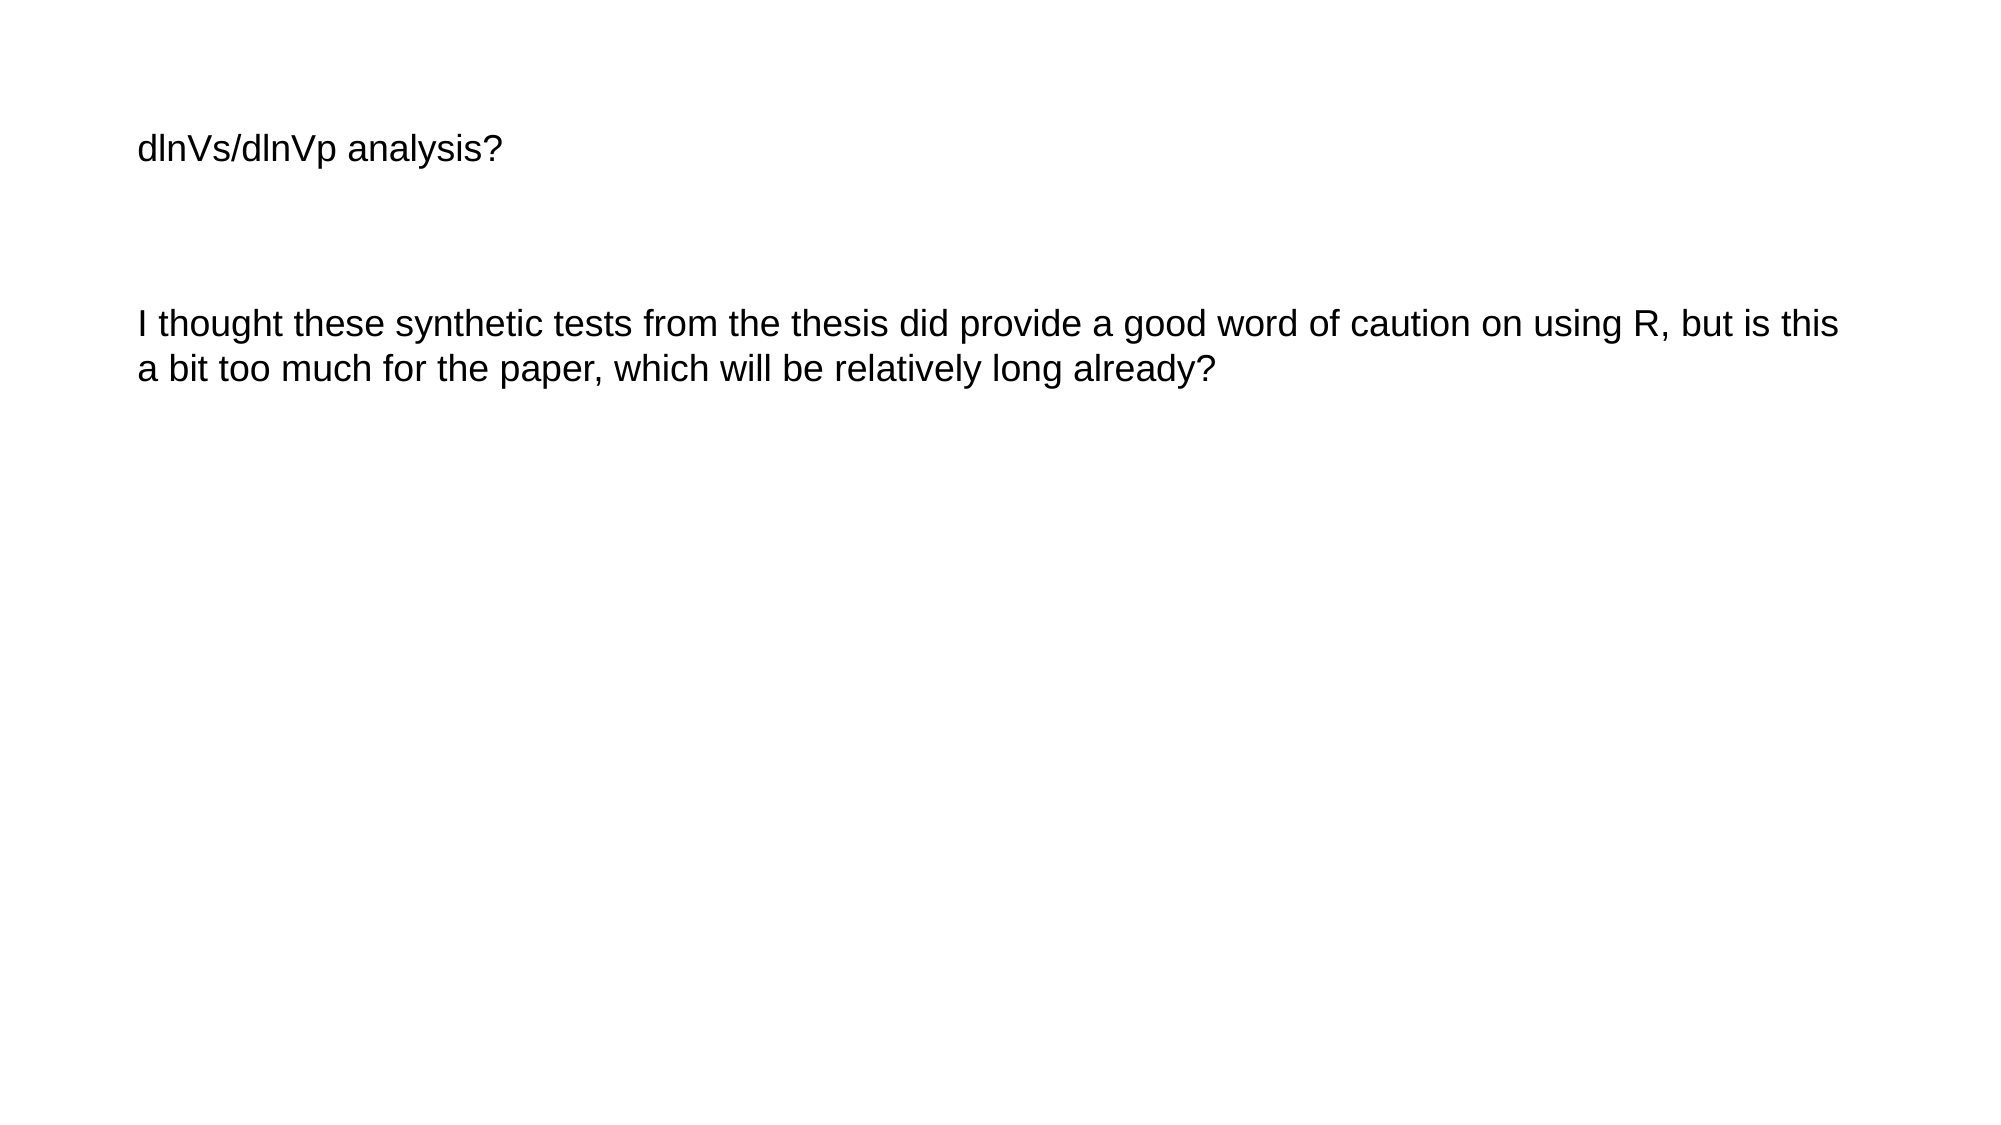

dlnVs/dlnVp analysis?

I thought these synthetic tests from the thesis did provide a good word of caution on using R, but is this a bit too much for the paper, which will be relatively long already?